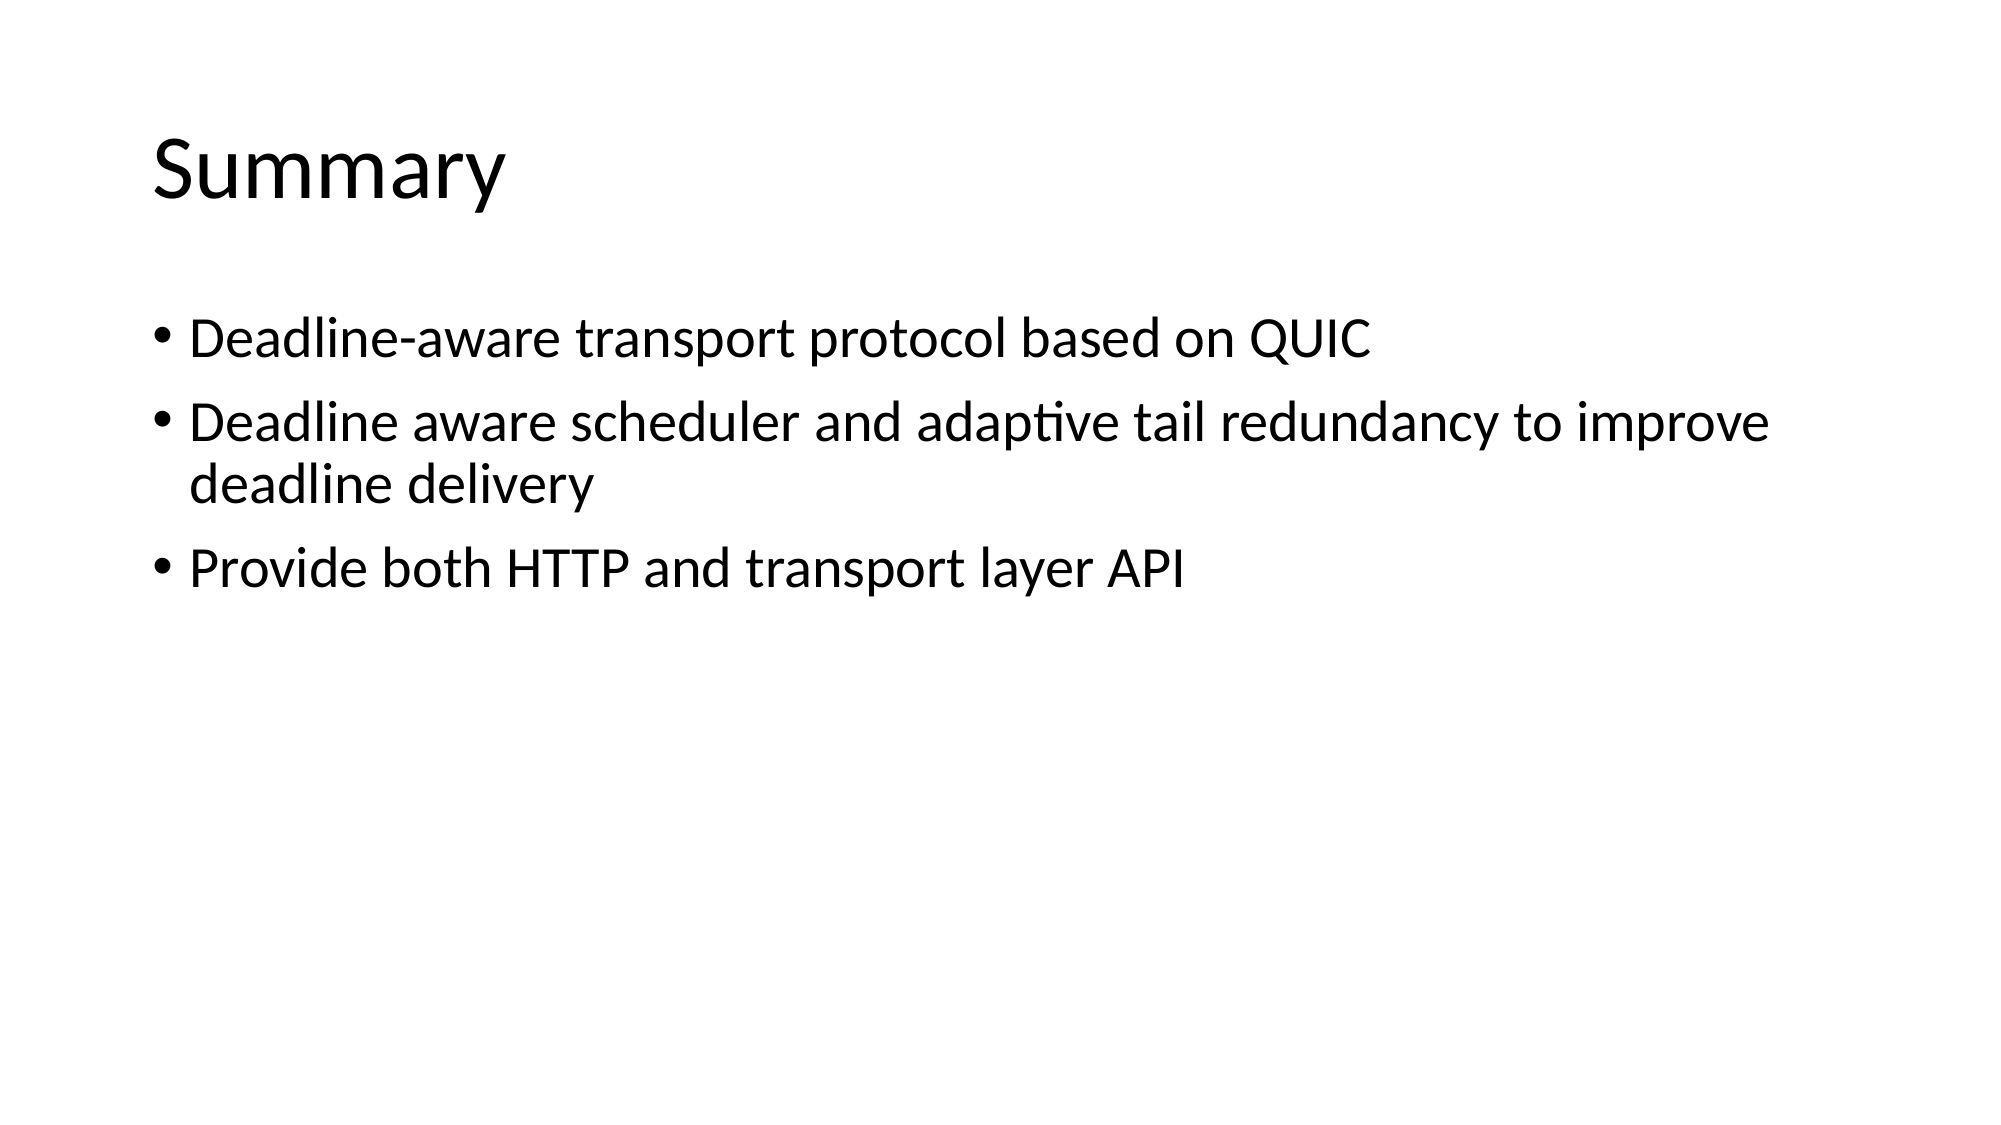

# Summary
Deadline-aware transport protocol based on QUIC
Deadline aware scheduler and adaptive tail redundancy to improve deadline delivery
Provide both HTTP and transport layer API